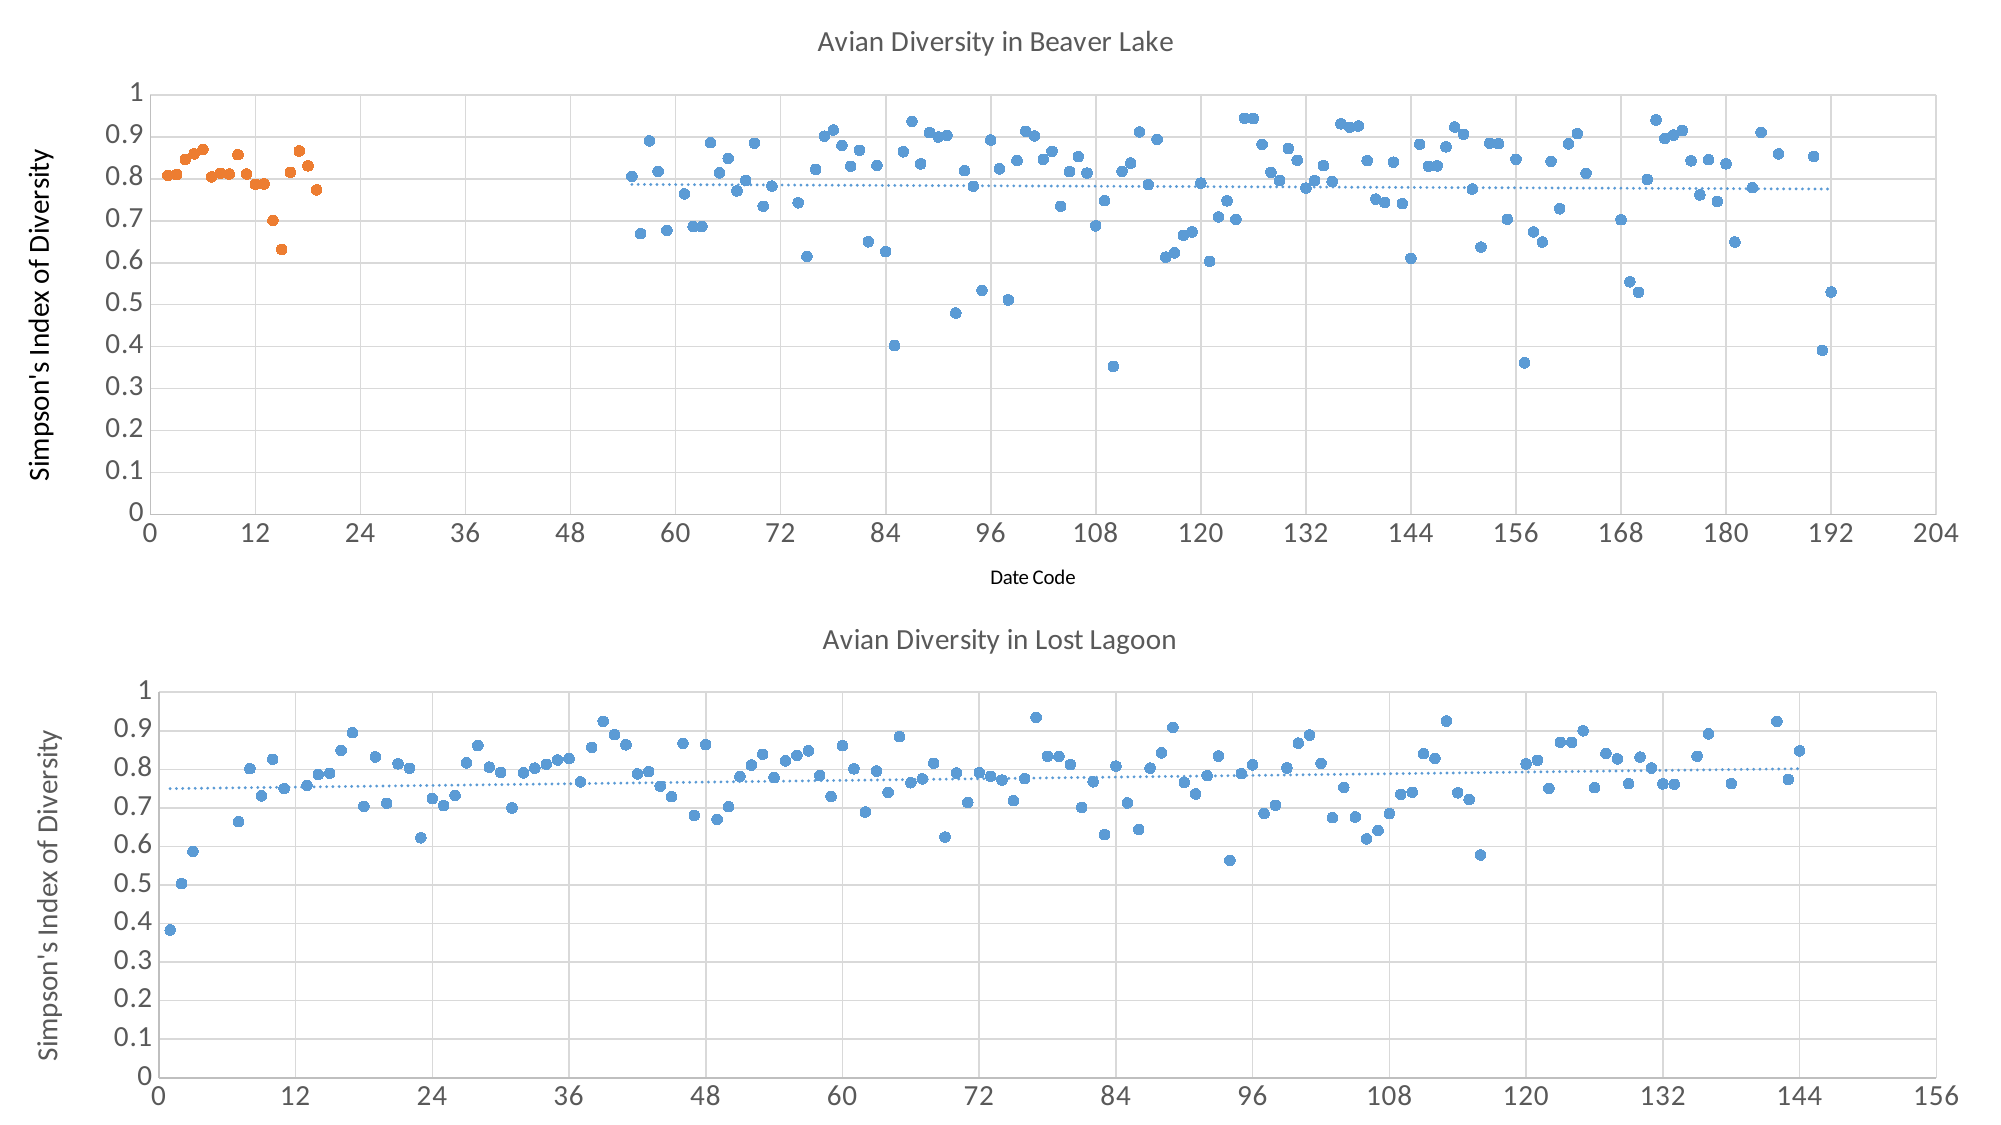

### Chart: Avian Diversity in Beaver Lake

| Category |  |  |
|---|---|---|

### Chart: Avian Diversity in Lost Lagoon

| Category |  |
|---|---|